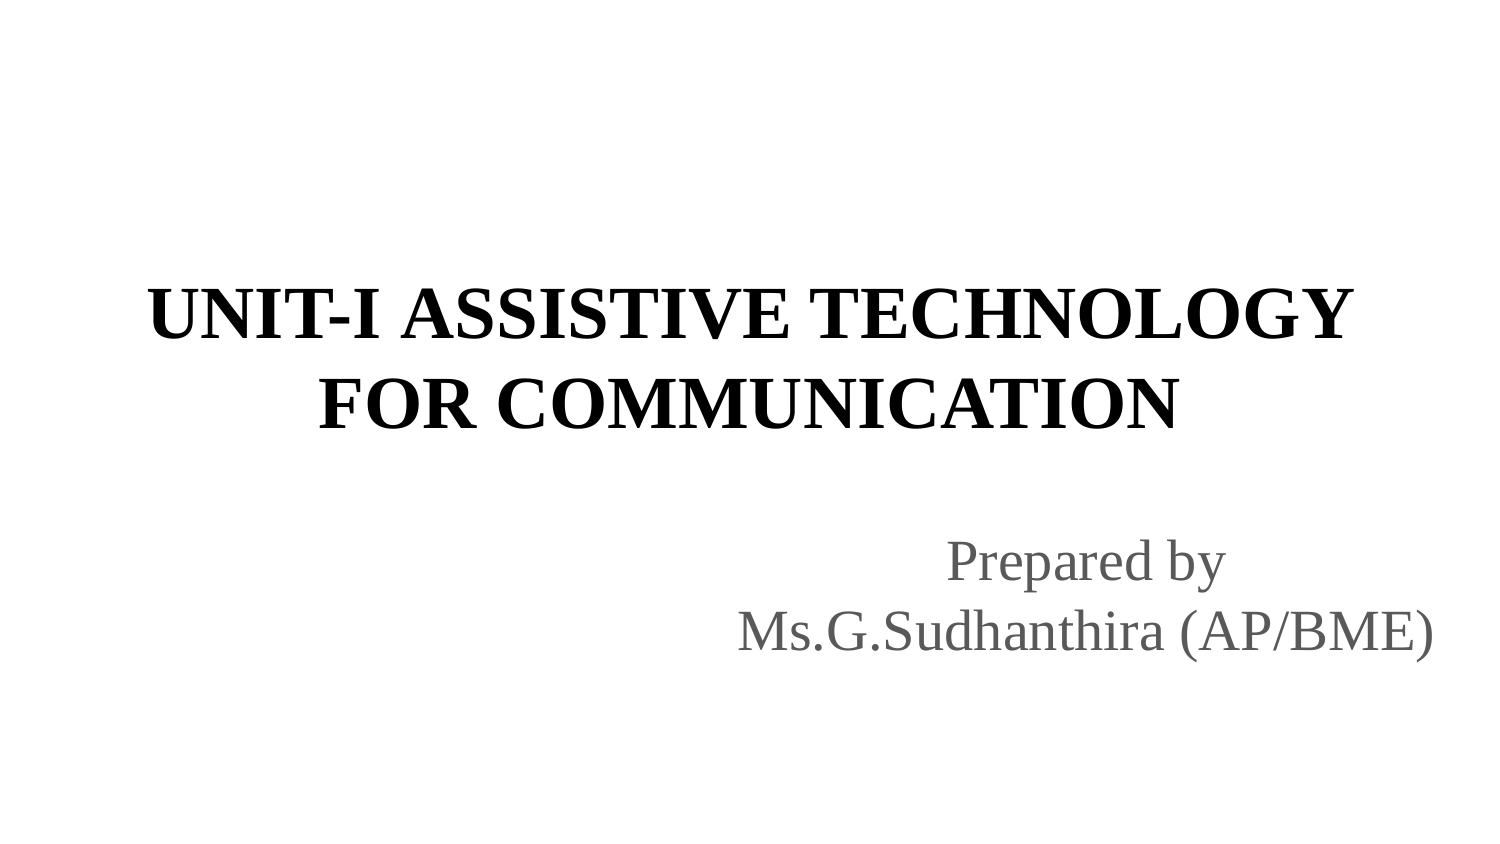

# UNIT-I ASSISTIVE TECHNOLOGY FOR COMMUNICATION
Prepared by
Ms.G.Sudhanthira (AP/BME)